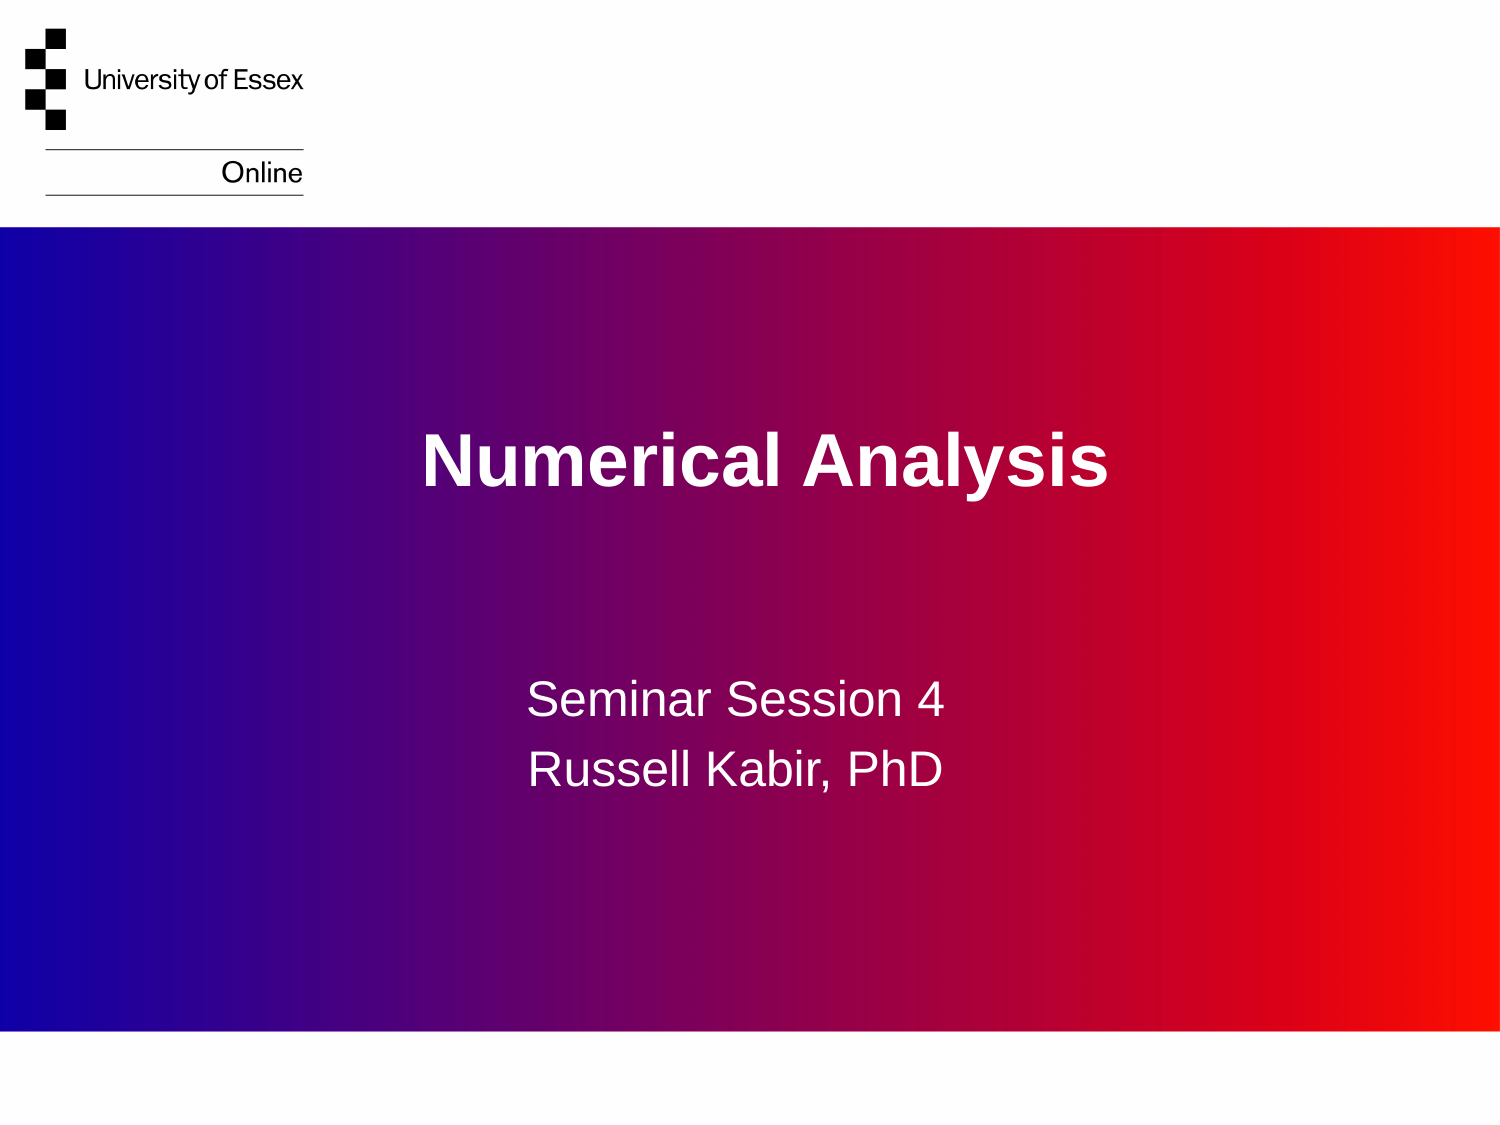

Numerical Analysis

Seminar Session 4
Russell Kabir, PhD